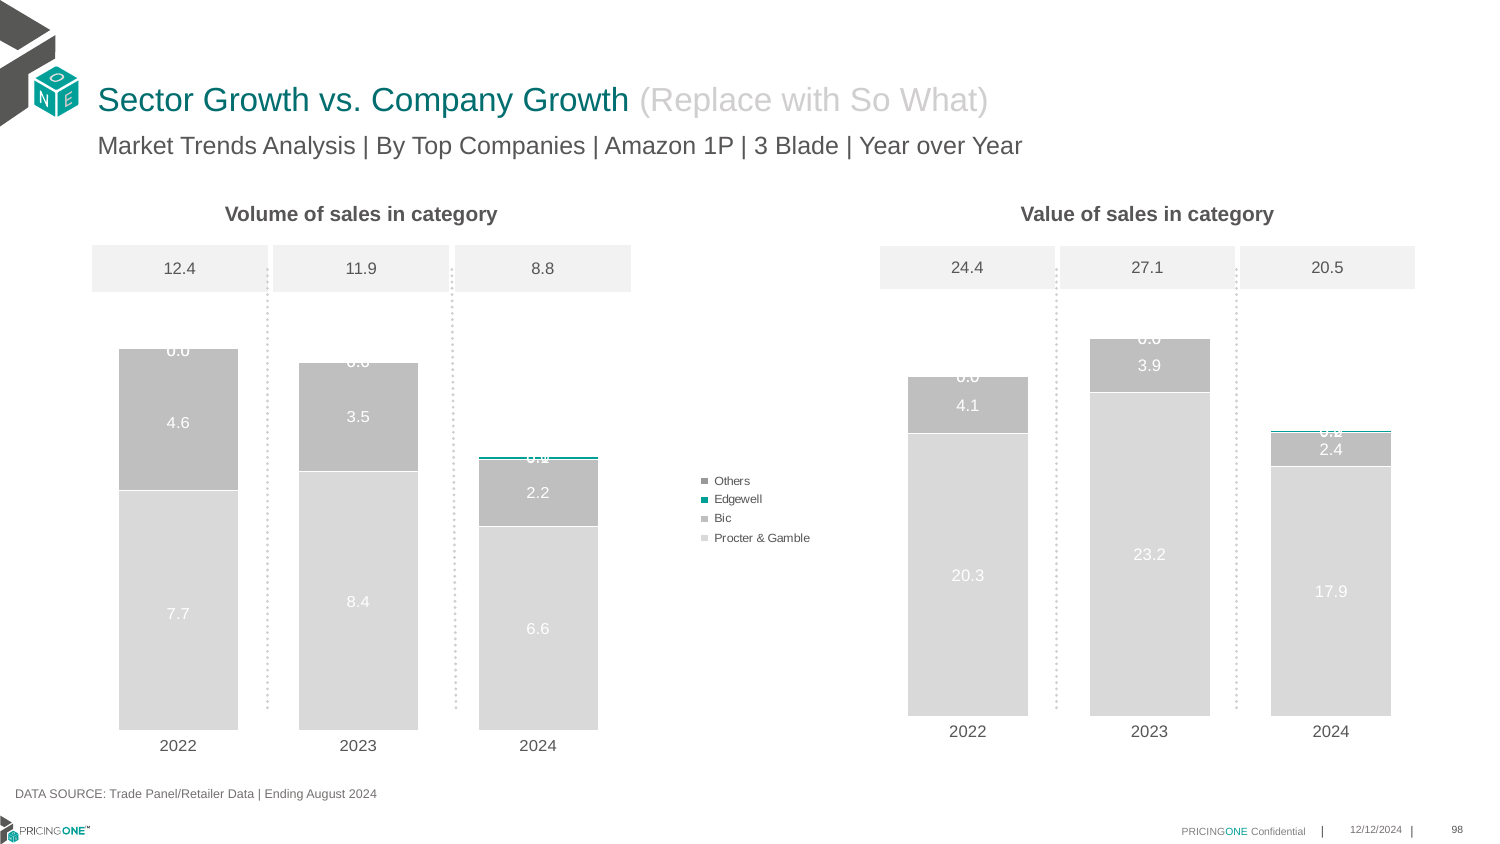

# Sector Growth vs. Company Growth (Replace with So What)
Market Trends Analysis | By Top Companies | Amazon 1P | 3 Blade | Year over Year
| Value of sales in category |  |  |
| --- | --- | --- |
| 24.4 | 27.1 | 20.5 |
| Volume of sales in category |  |  |
| --- | --- | --- |
| 12.4 | 11.9 | 8.8 |

### Chart

| Category | Procter & Gamble | Bic | Edgewell | Others |
|---|---|---|---|---|
| 2022 | 20.256851 | 4.098108 | 0.019895 | 0.000101 |
| 2023 | 23.184667 | 3.856306 | 0.043181 | 8.5e-05 |
| 2024 | 17.904422 | 2.400154 | 0.17228 | 0.000243 |

### Chart

| Category | Procter & Gamble | Bic | Edgewell | Others |
|---|---|---|---|---|
| 2022 | 7.743122 | 4.605948 | 0.009064 | 3.1e-05 |
| 2023 | 8.357646 | 3.543346 | 0.021922 | 4.8e-05 |
| 2024 | 6.609668 | 2.159113 | 0.074665 | 0.000108 |
DATA SOURCE: Trade Panel/Retailer Data | Ending August 2024

12/12/2024
98